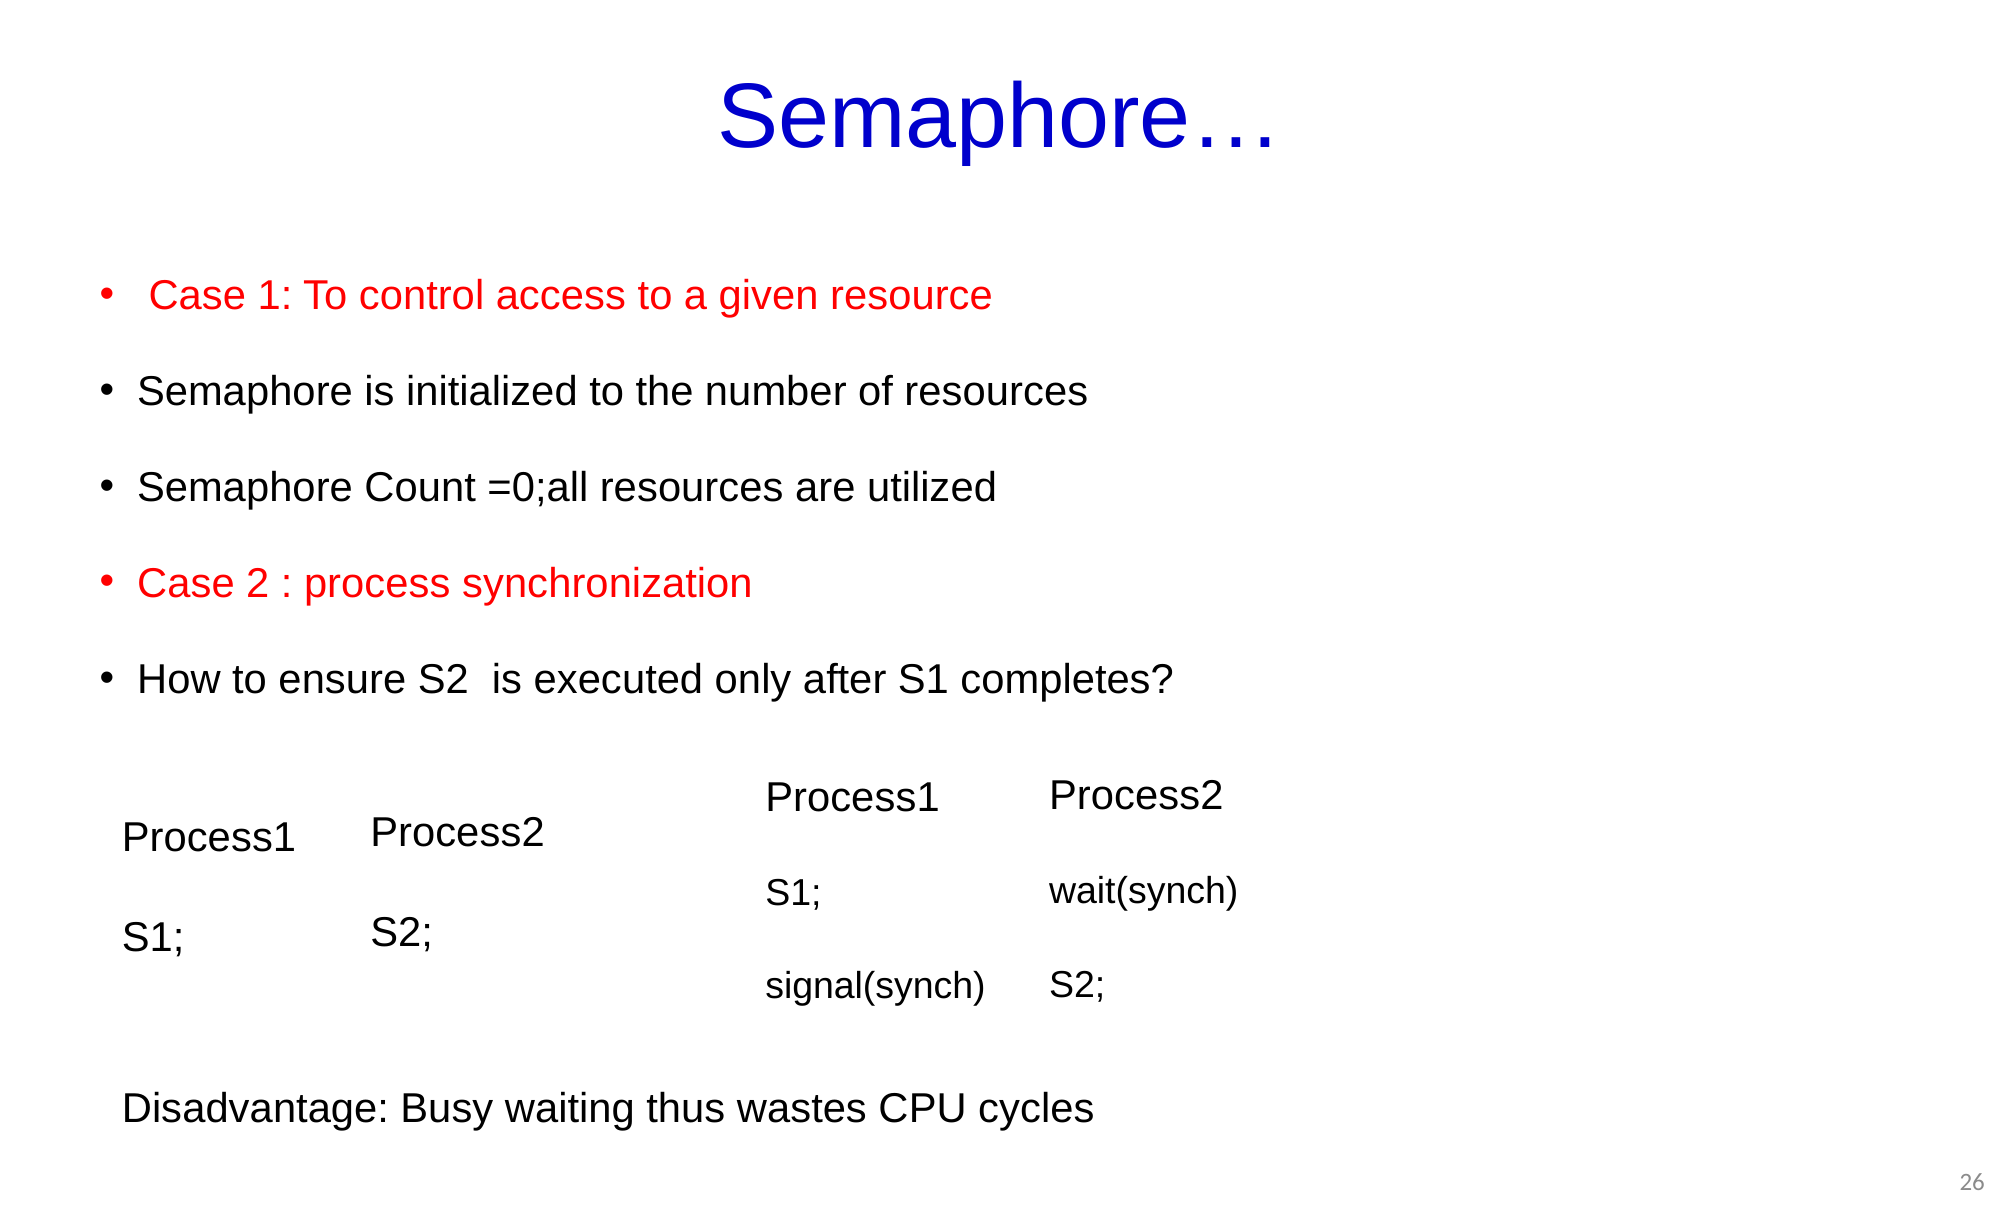

# Semaphore…
 Case 1: To control access to a given resource
Semaphore is initialized to the number of resources
Semaphore Count =0;all resources are utilized
Case 2 : process synchronization
How to ensure S2  is executed only after S1 completes?
| Process2 |
| --- |
| wait(synch) |
| S2; |
| Process1 |
| --- |
| S1; |
| signal(synch) |
Process2

S2;
Process1

S1;
Disadvantage: Busy waiting thus wastes CPU cycles
26